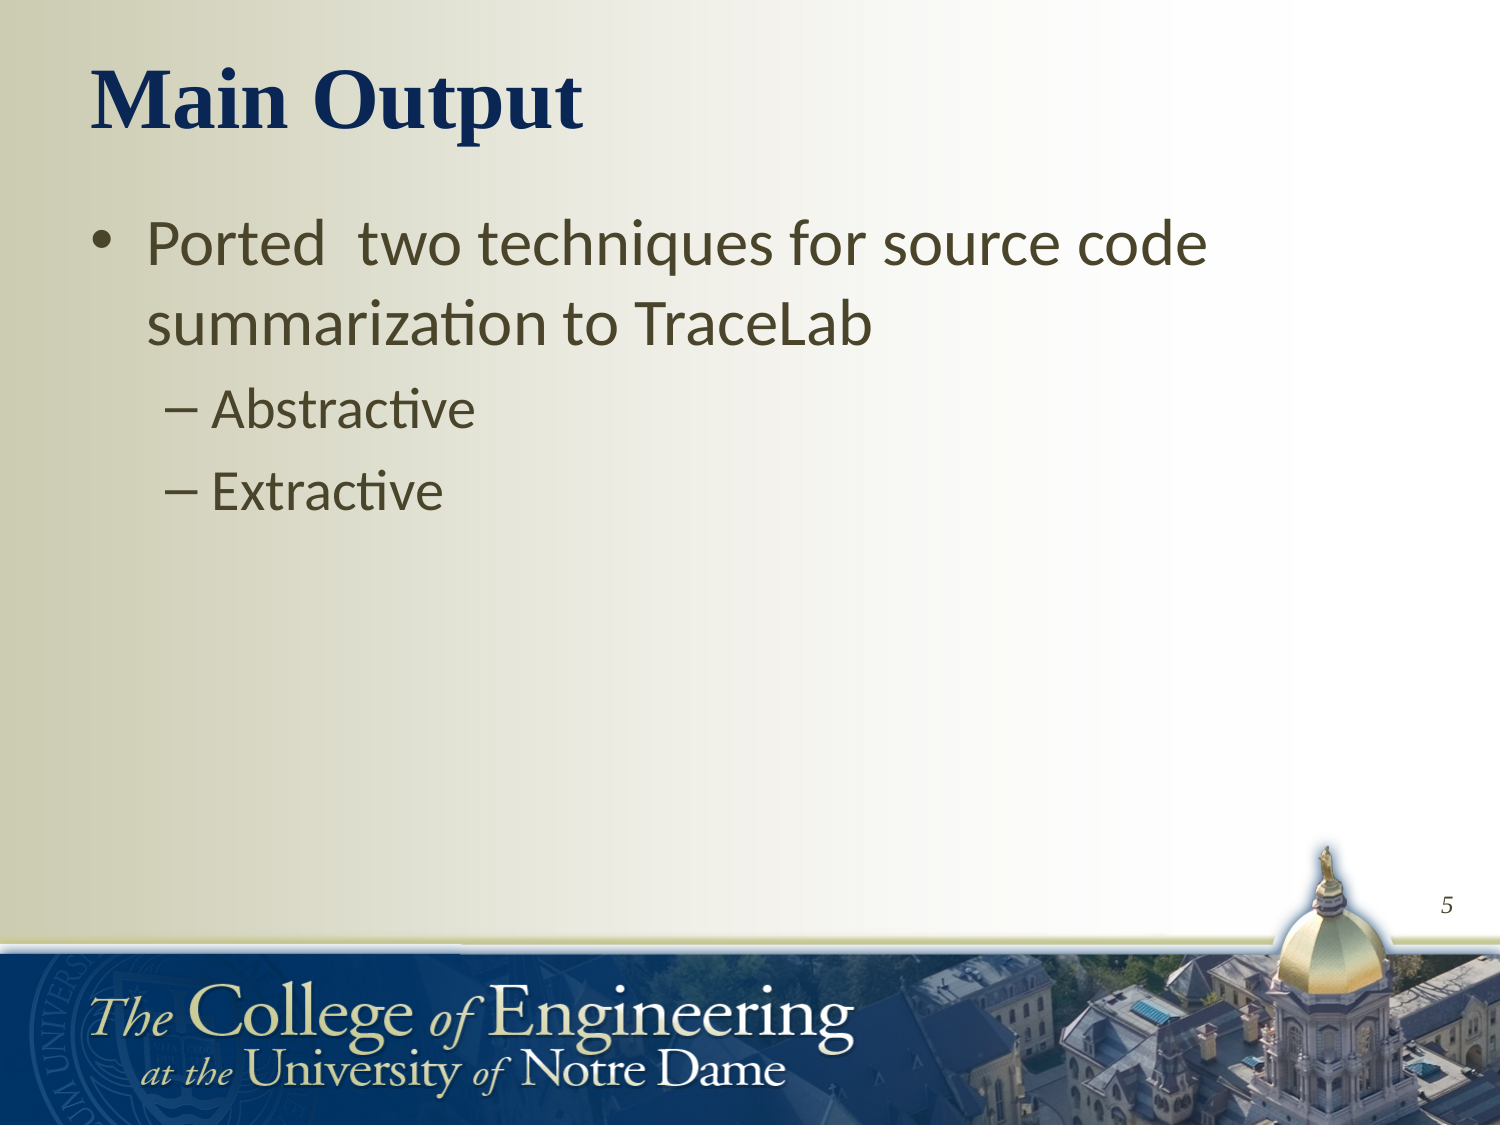

# Main Output
Ported  two techniques for source code summarization to TraceLab
Abstractive
Extractive
5